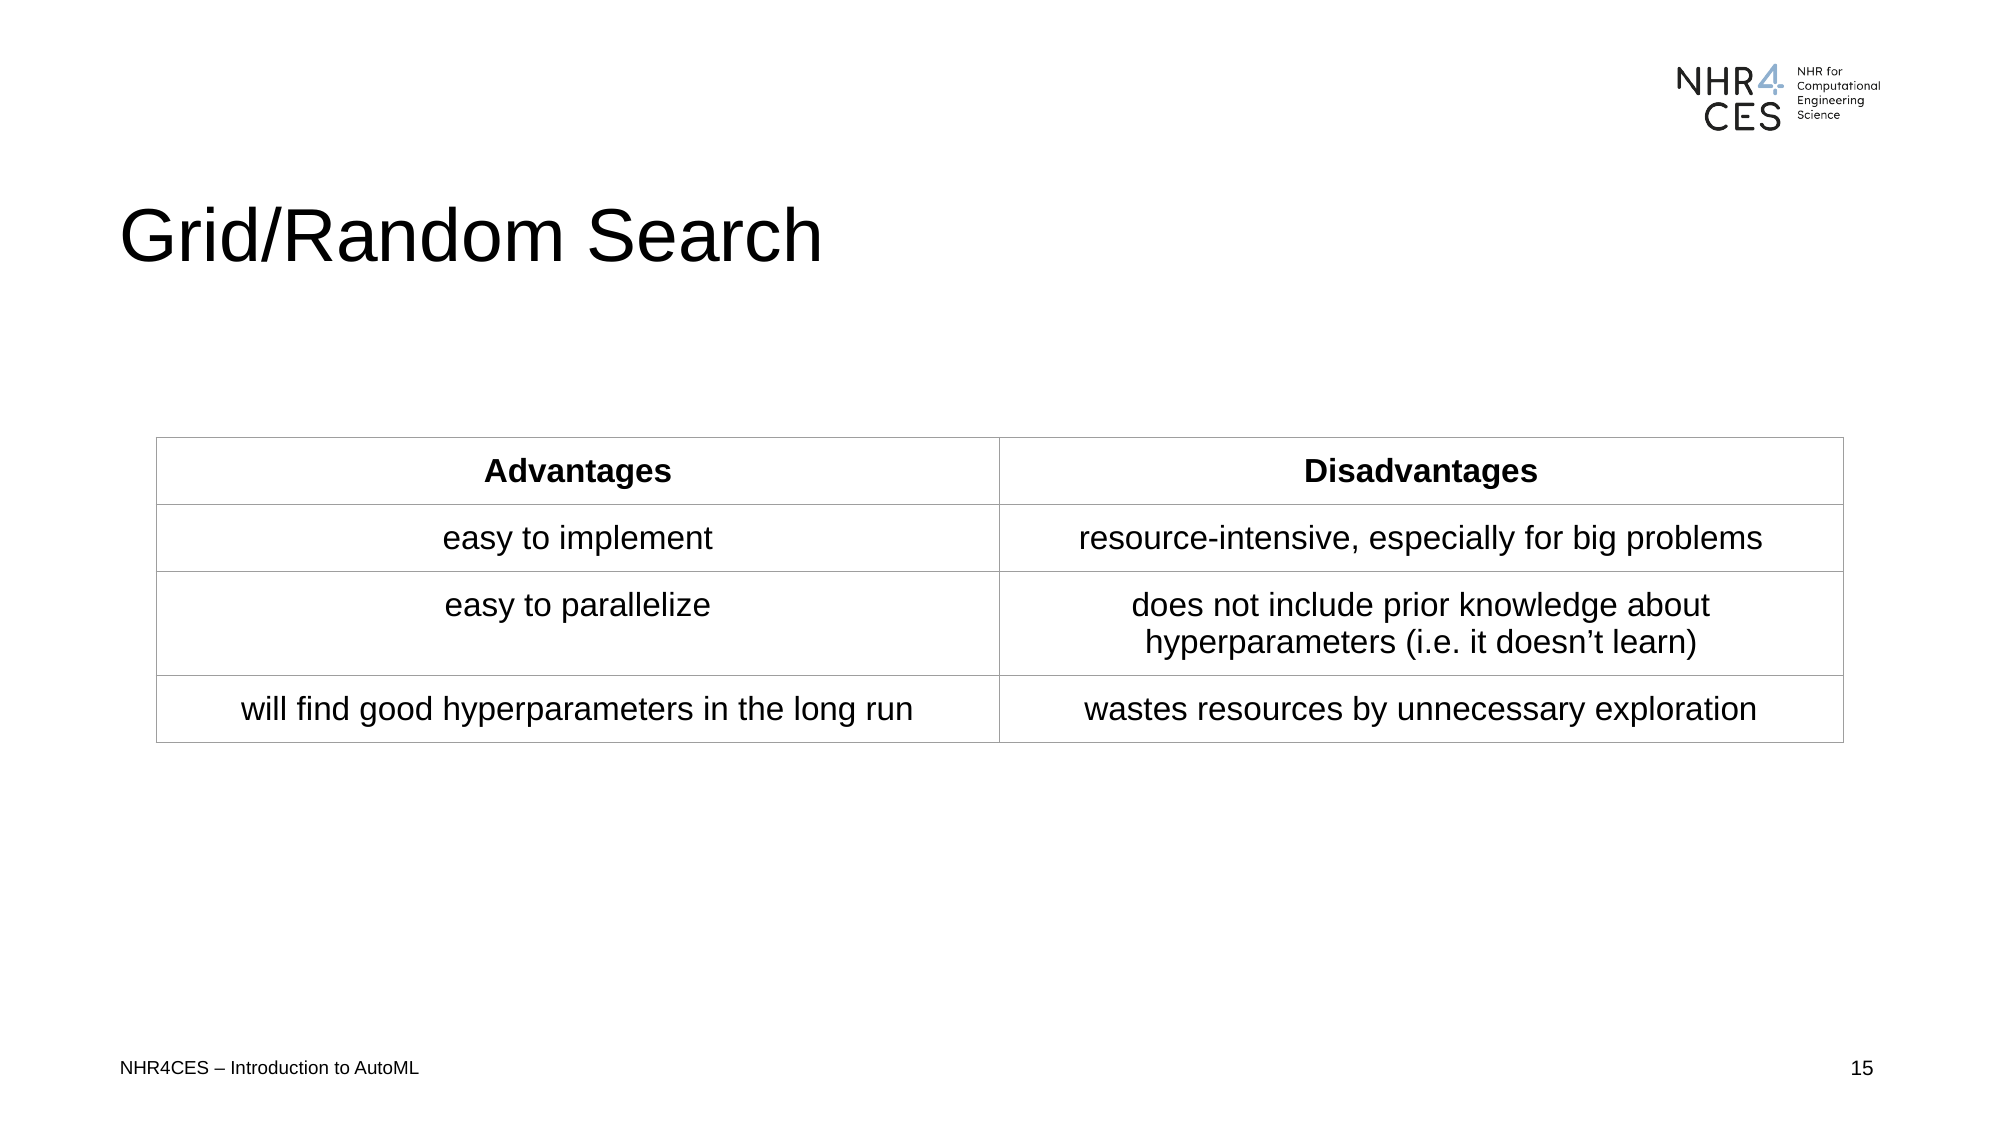

#
Grid/Random Search
| Advantages | Disadvantages |
| --- | --- |
| easy to implement | resource-intensive, especially for big problems |
| easy to parallelize | does not include prior knowledge about hyperparameters (i.e. it doesn’t learn) |
| will find good hyperparameters in the long run | wastes resources by unnecessary exploration |